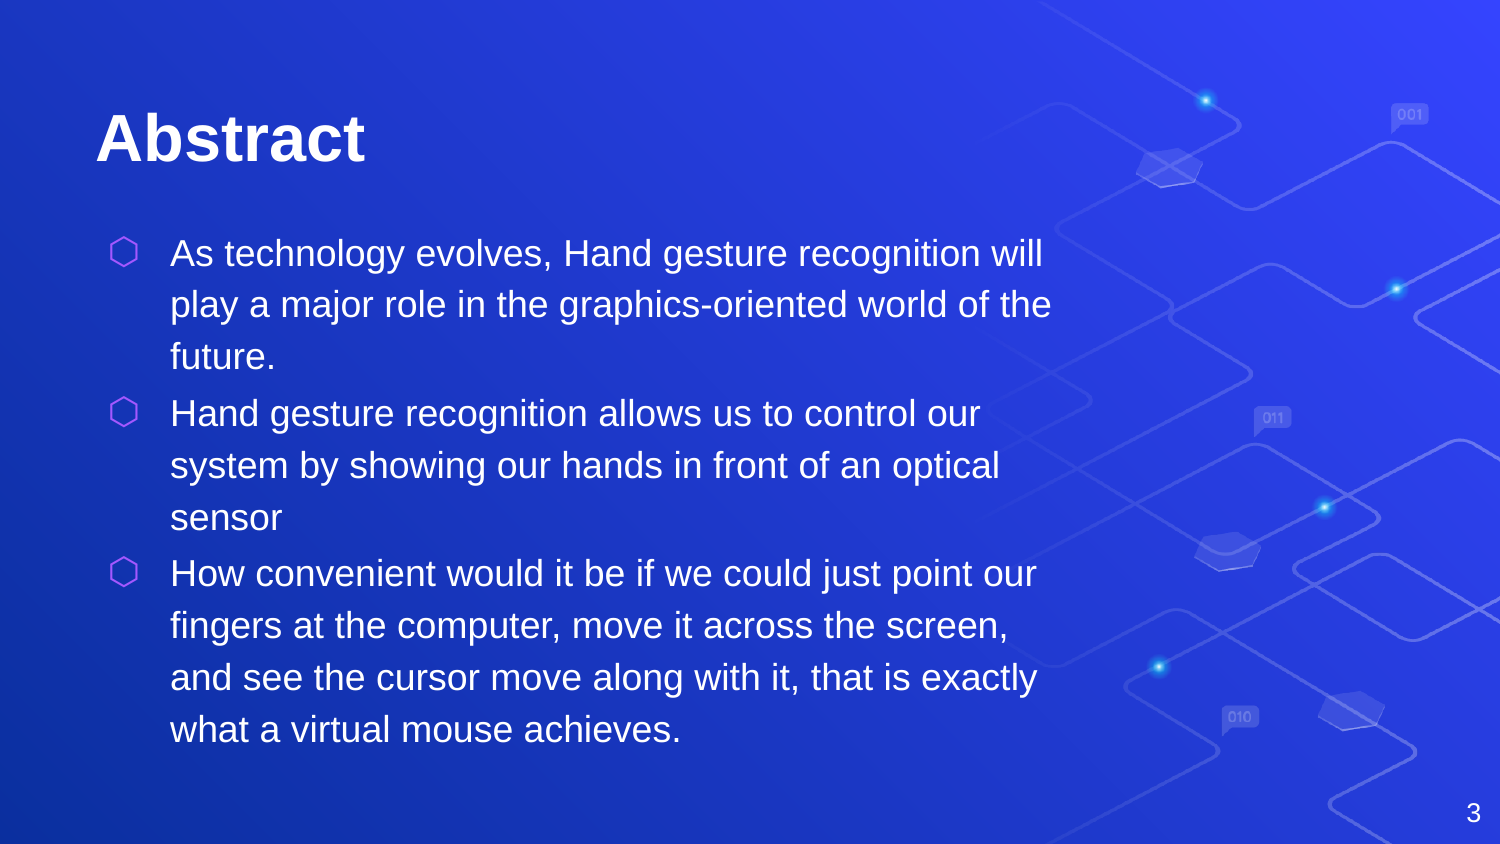

# Abstract
As technology evolves, Hand gesture recognition will play a major role in the graphics-oriented world of the future.
Hand gesture recognition allows us to control our system by showing our hands in front of an optical sensor
How convenient would it be if we could just point our fingers at the computer, move it across the screen, and see the cursor move along with it, that is exactly what a virtual mouse achieves.
3